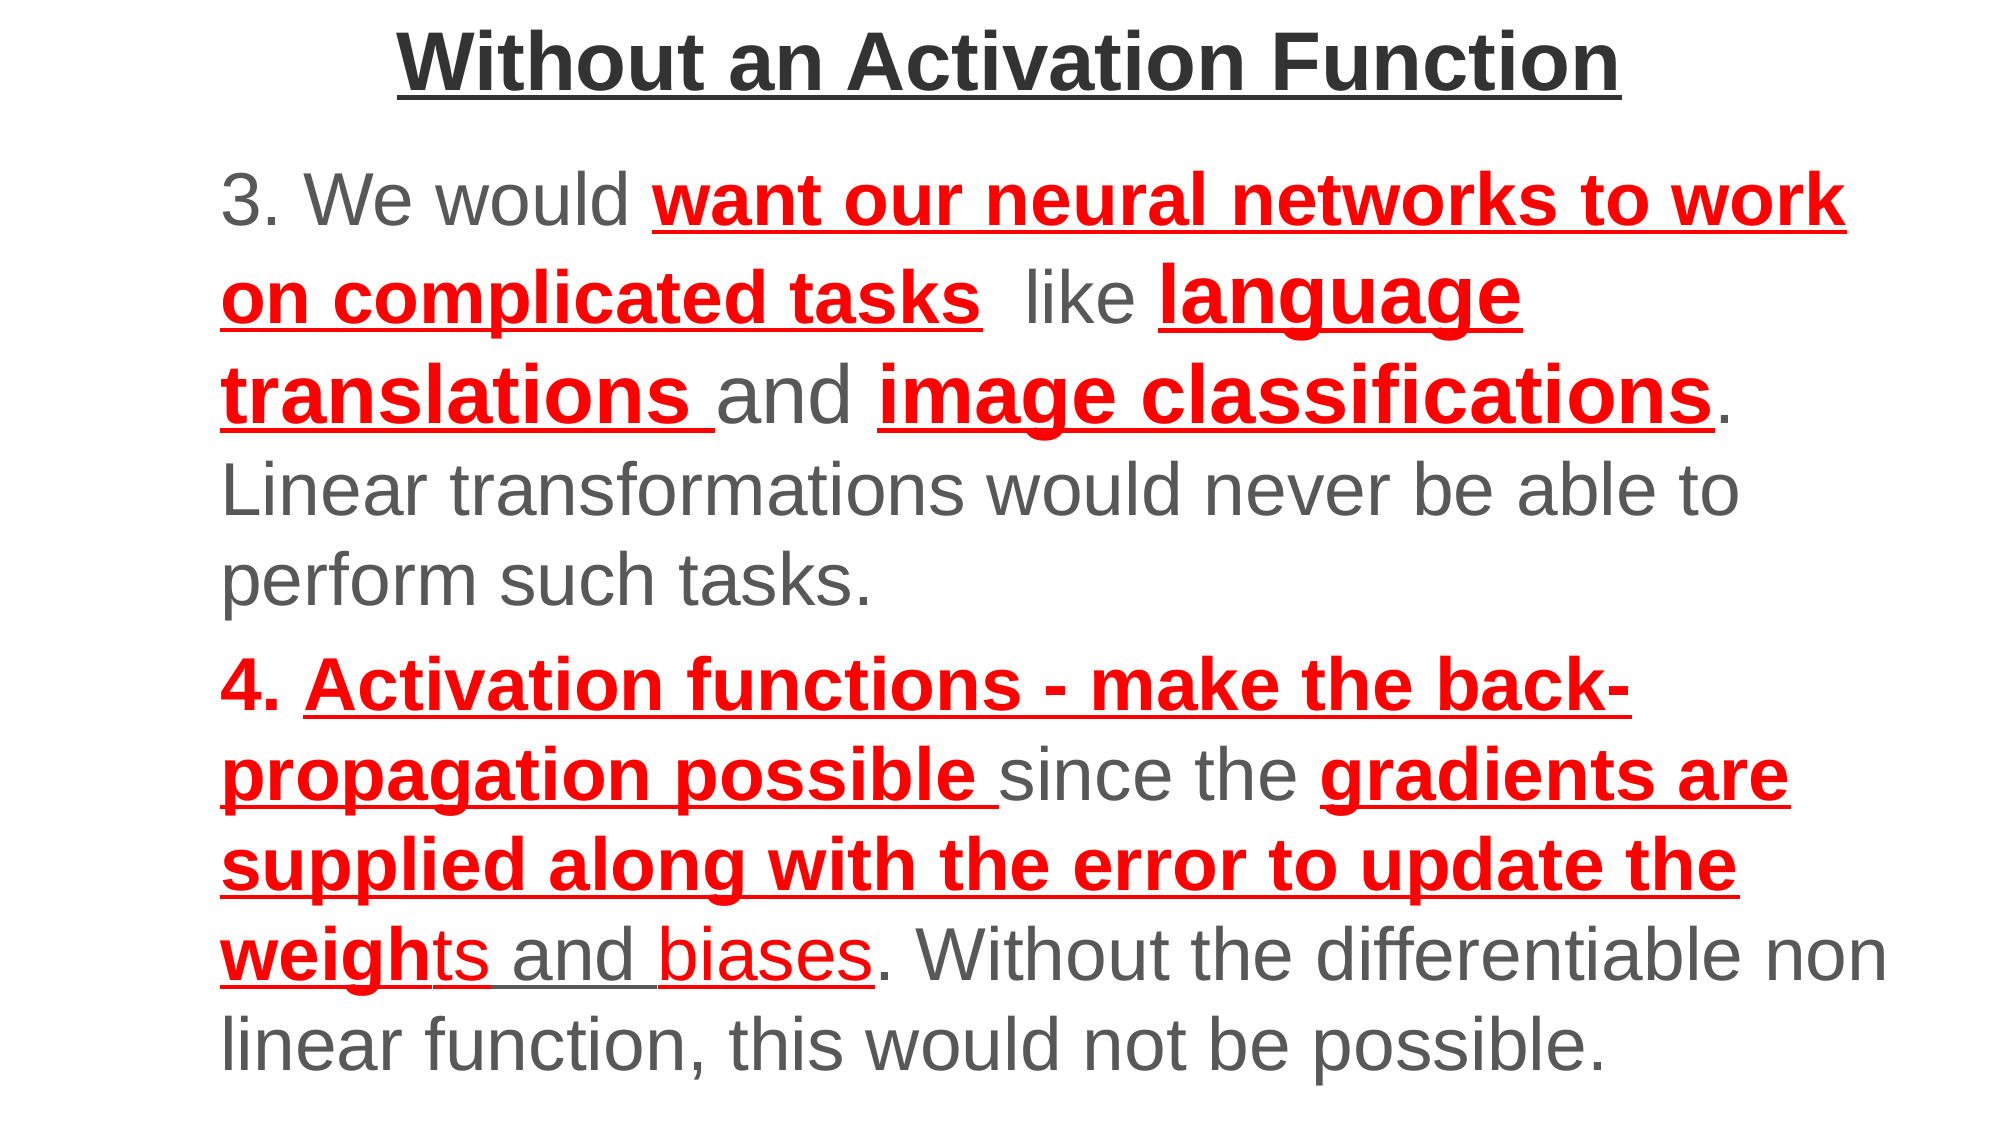

Without an Activation Function
3. We would want our neural networks to work on complicated tasks  like language translations and image classifications. Linear transformations would never be able to perform such tasks.

4. Activation functions - make the back-propagation possible since the gradients are supplied along with the error to update the weights and biases. Without the differentiable non linear function, this would not be possible.